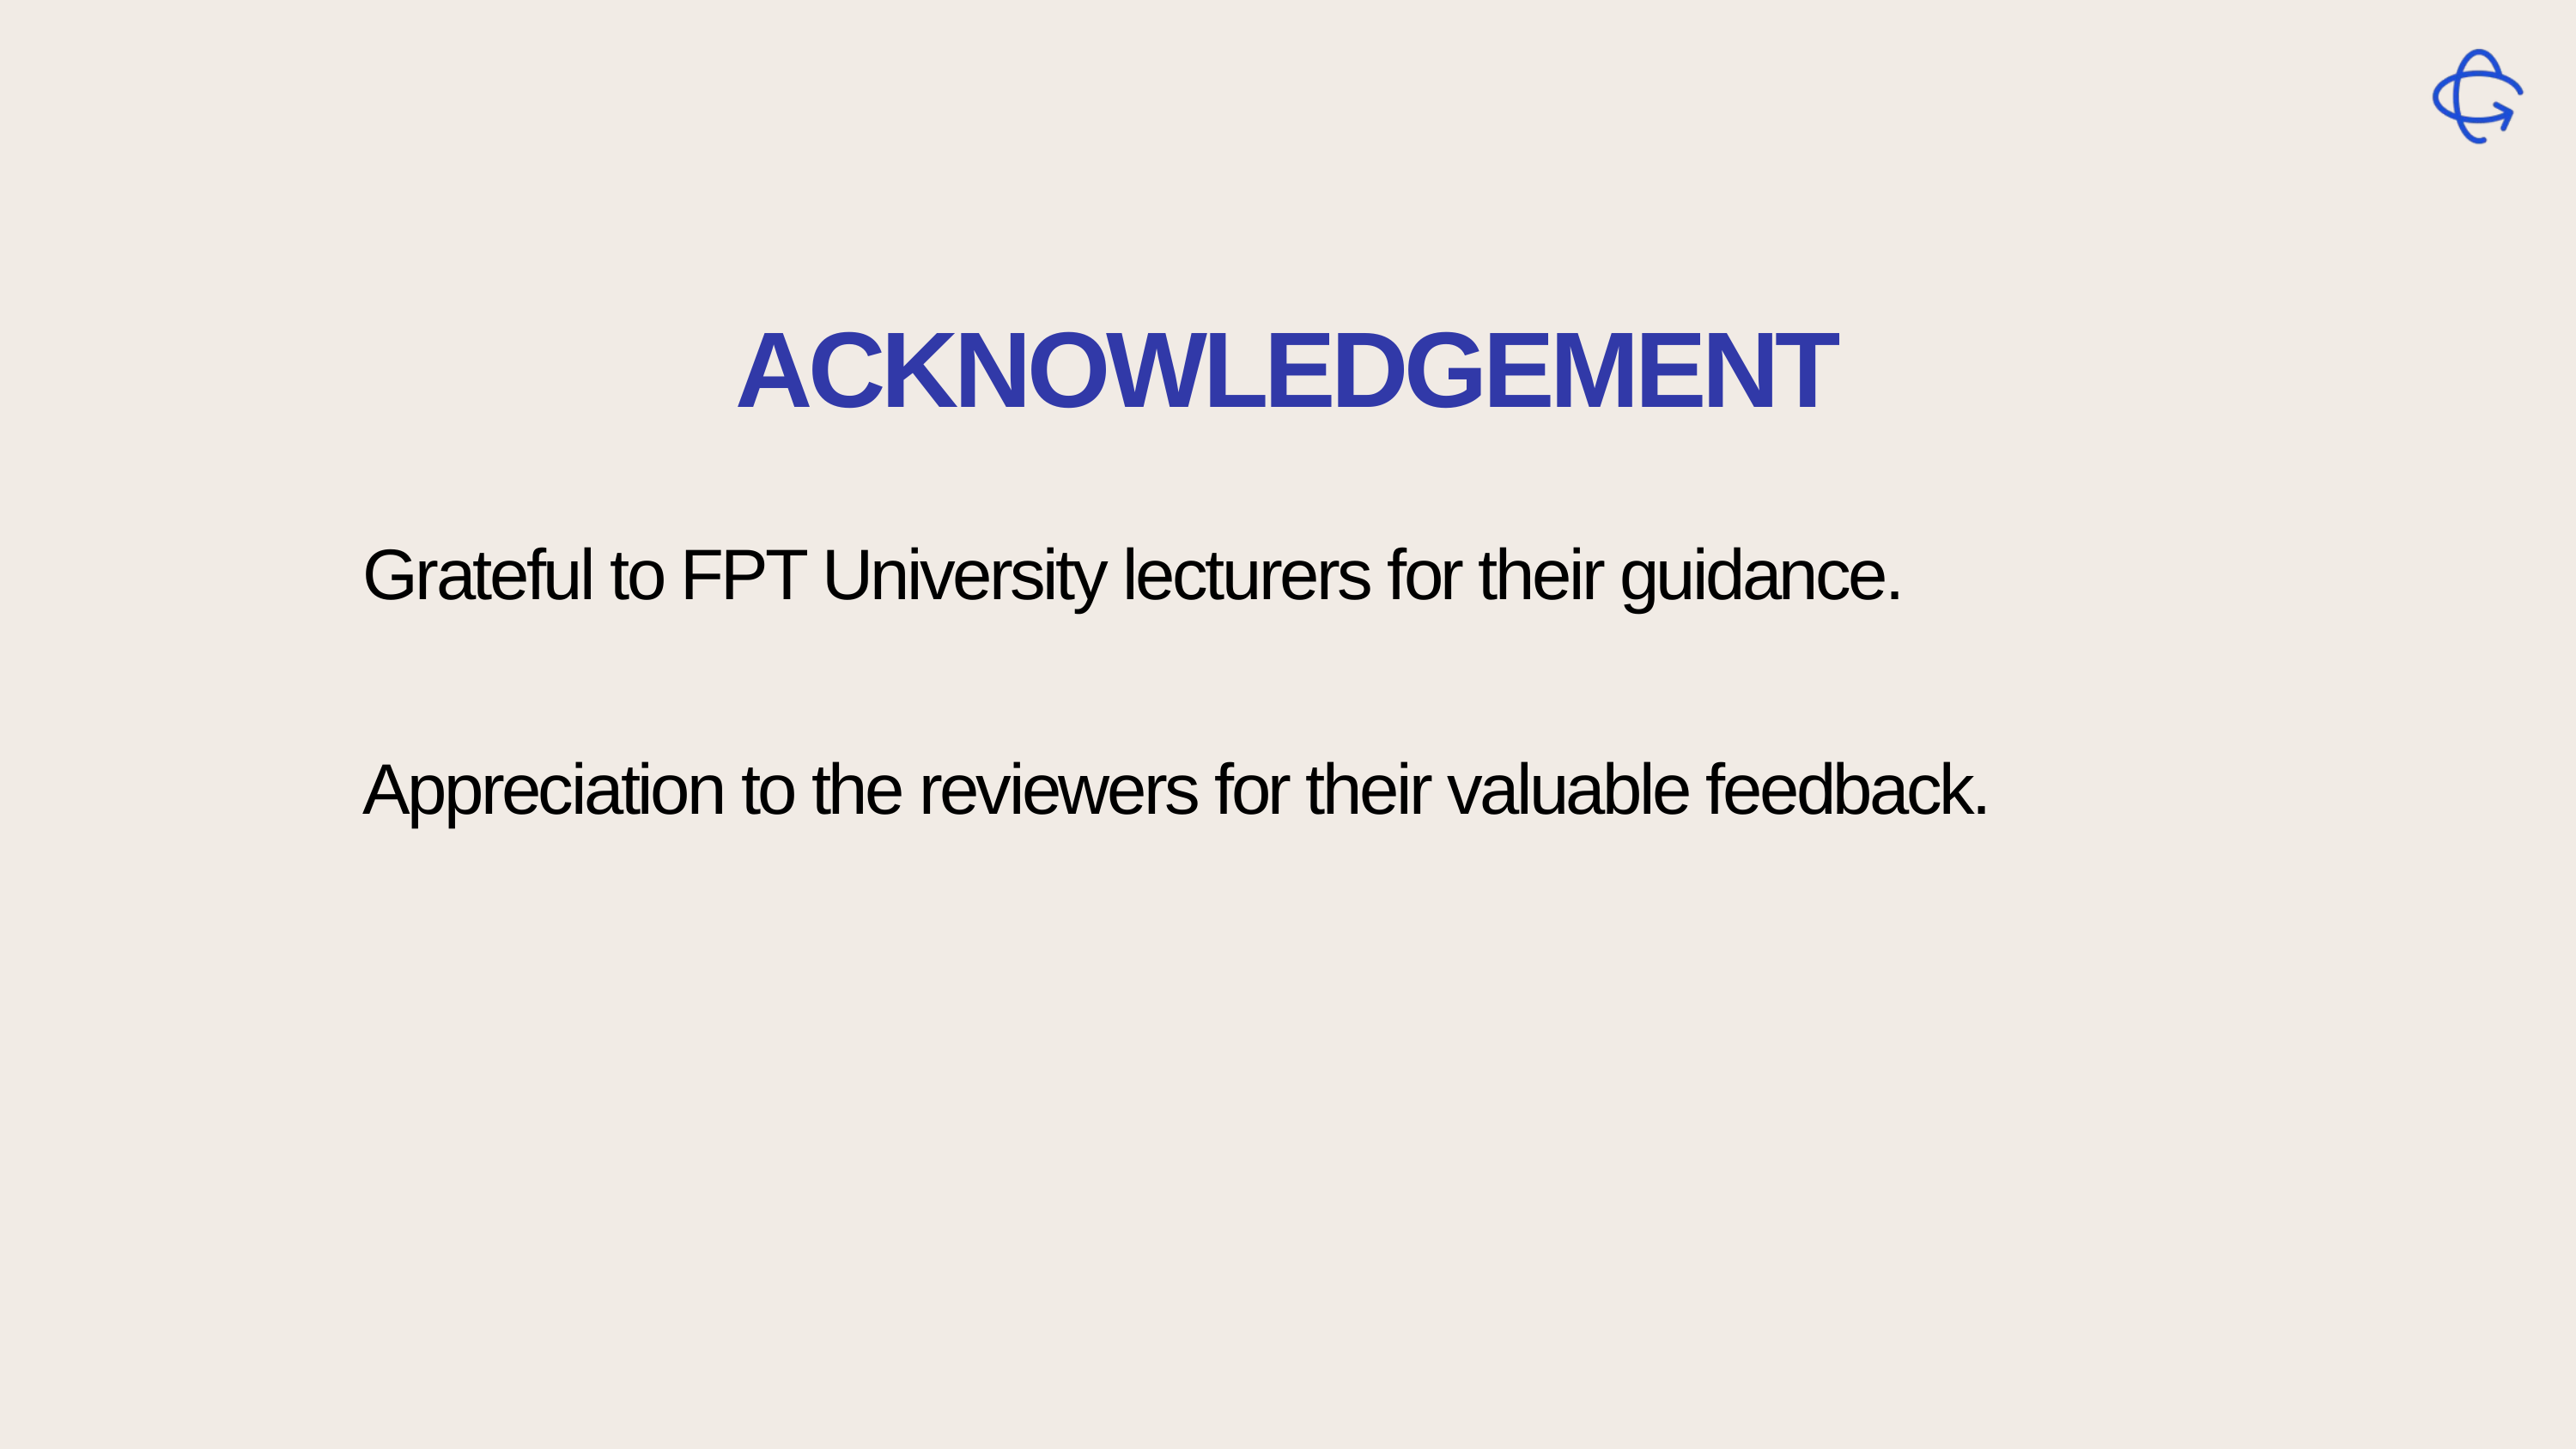

ACKNOWLEDGEMENT
Grateful to FPT University lecturers for their guidance.

Appreciation to the reviewers for their valuable feedback.